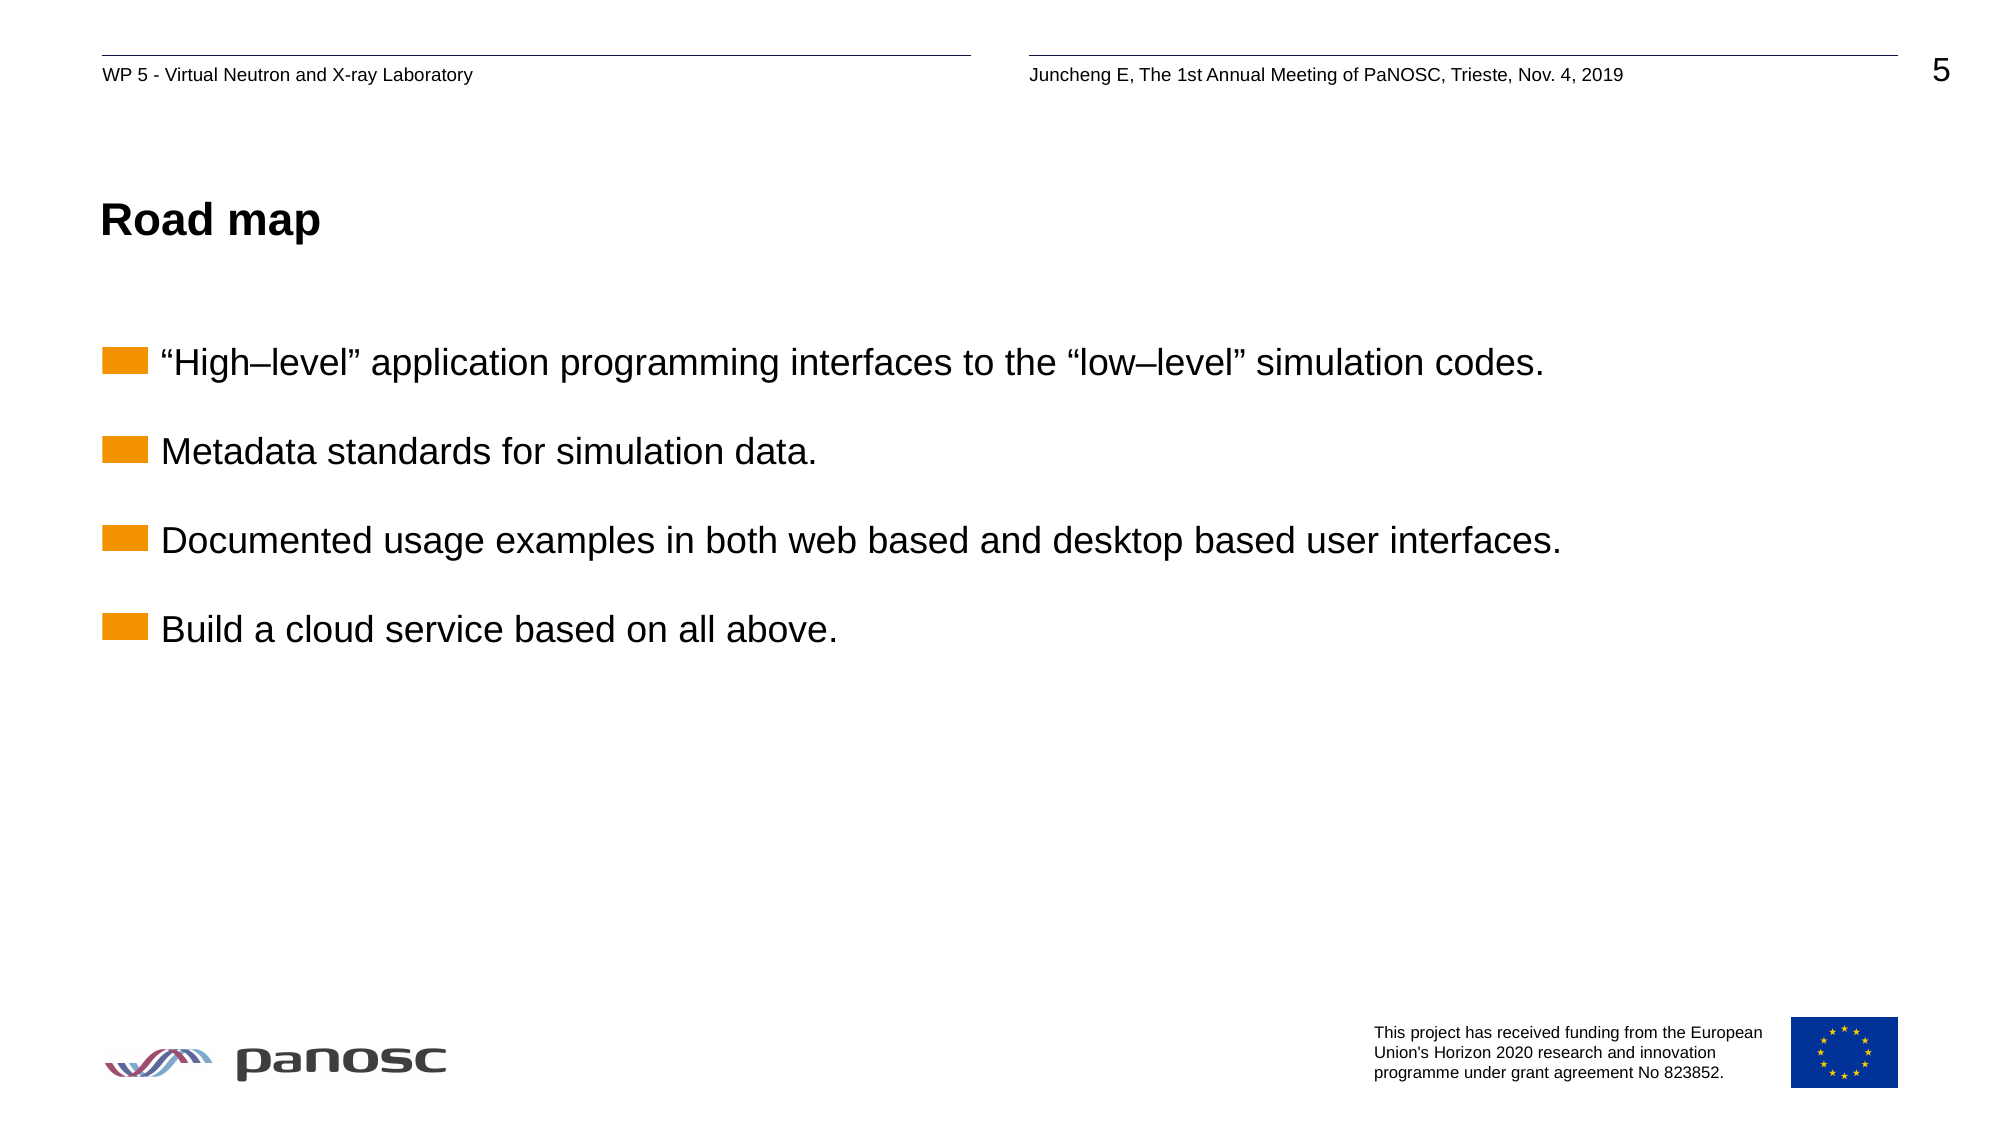

# Road map
“High–level” application programming interfaces to the “low–level” simulation codes.
Metadata standards for simulation data.
Documented usage examples in both web based and desktop based user interfaces.
Build a cloud service based on all above.